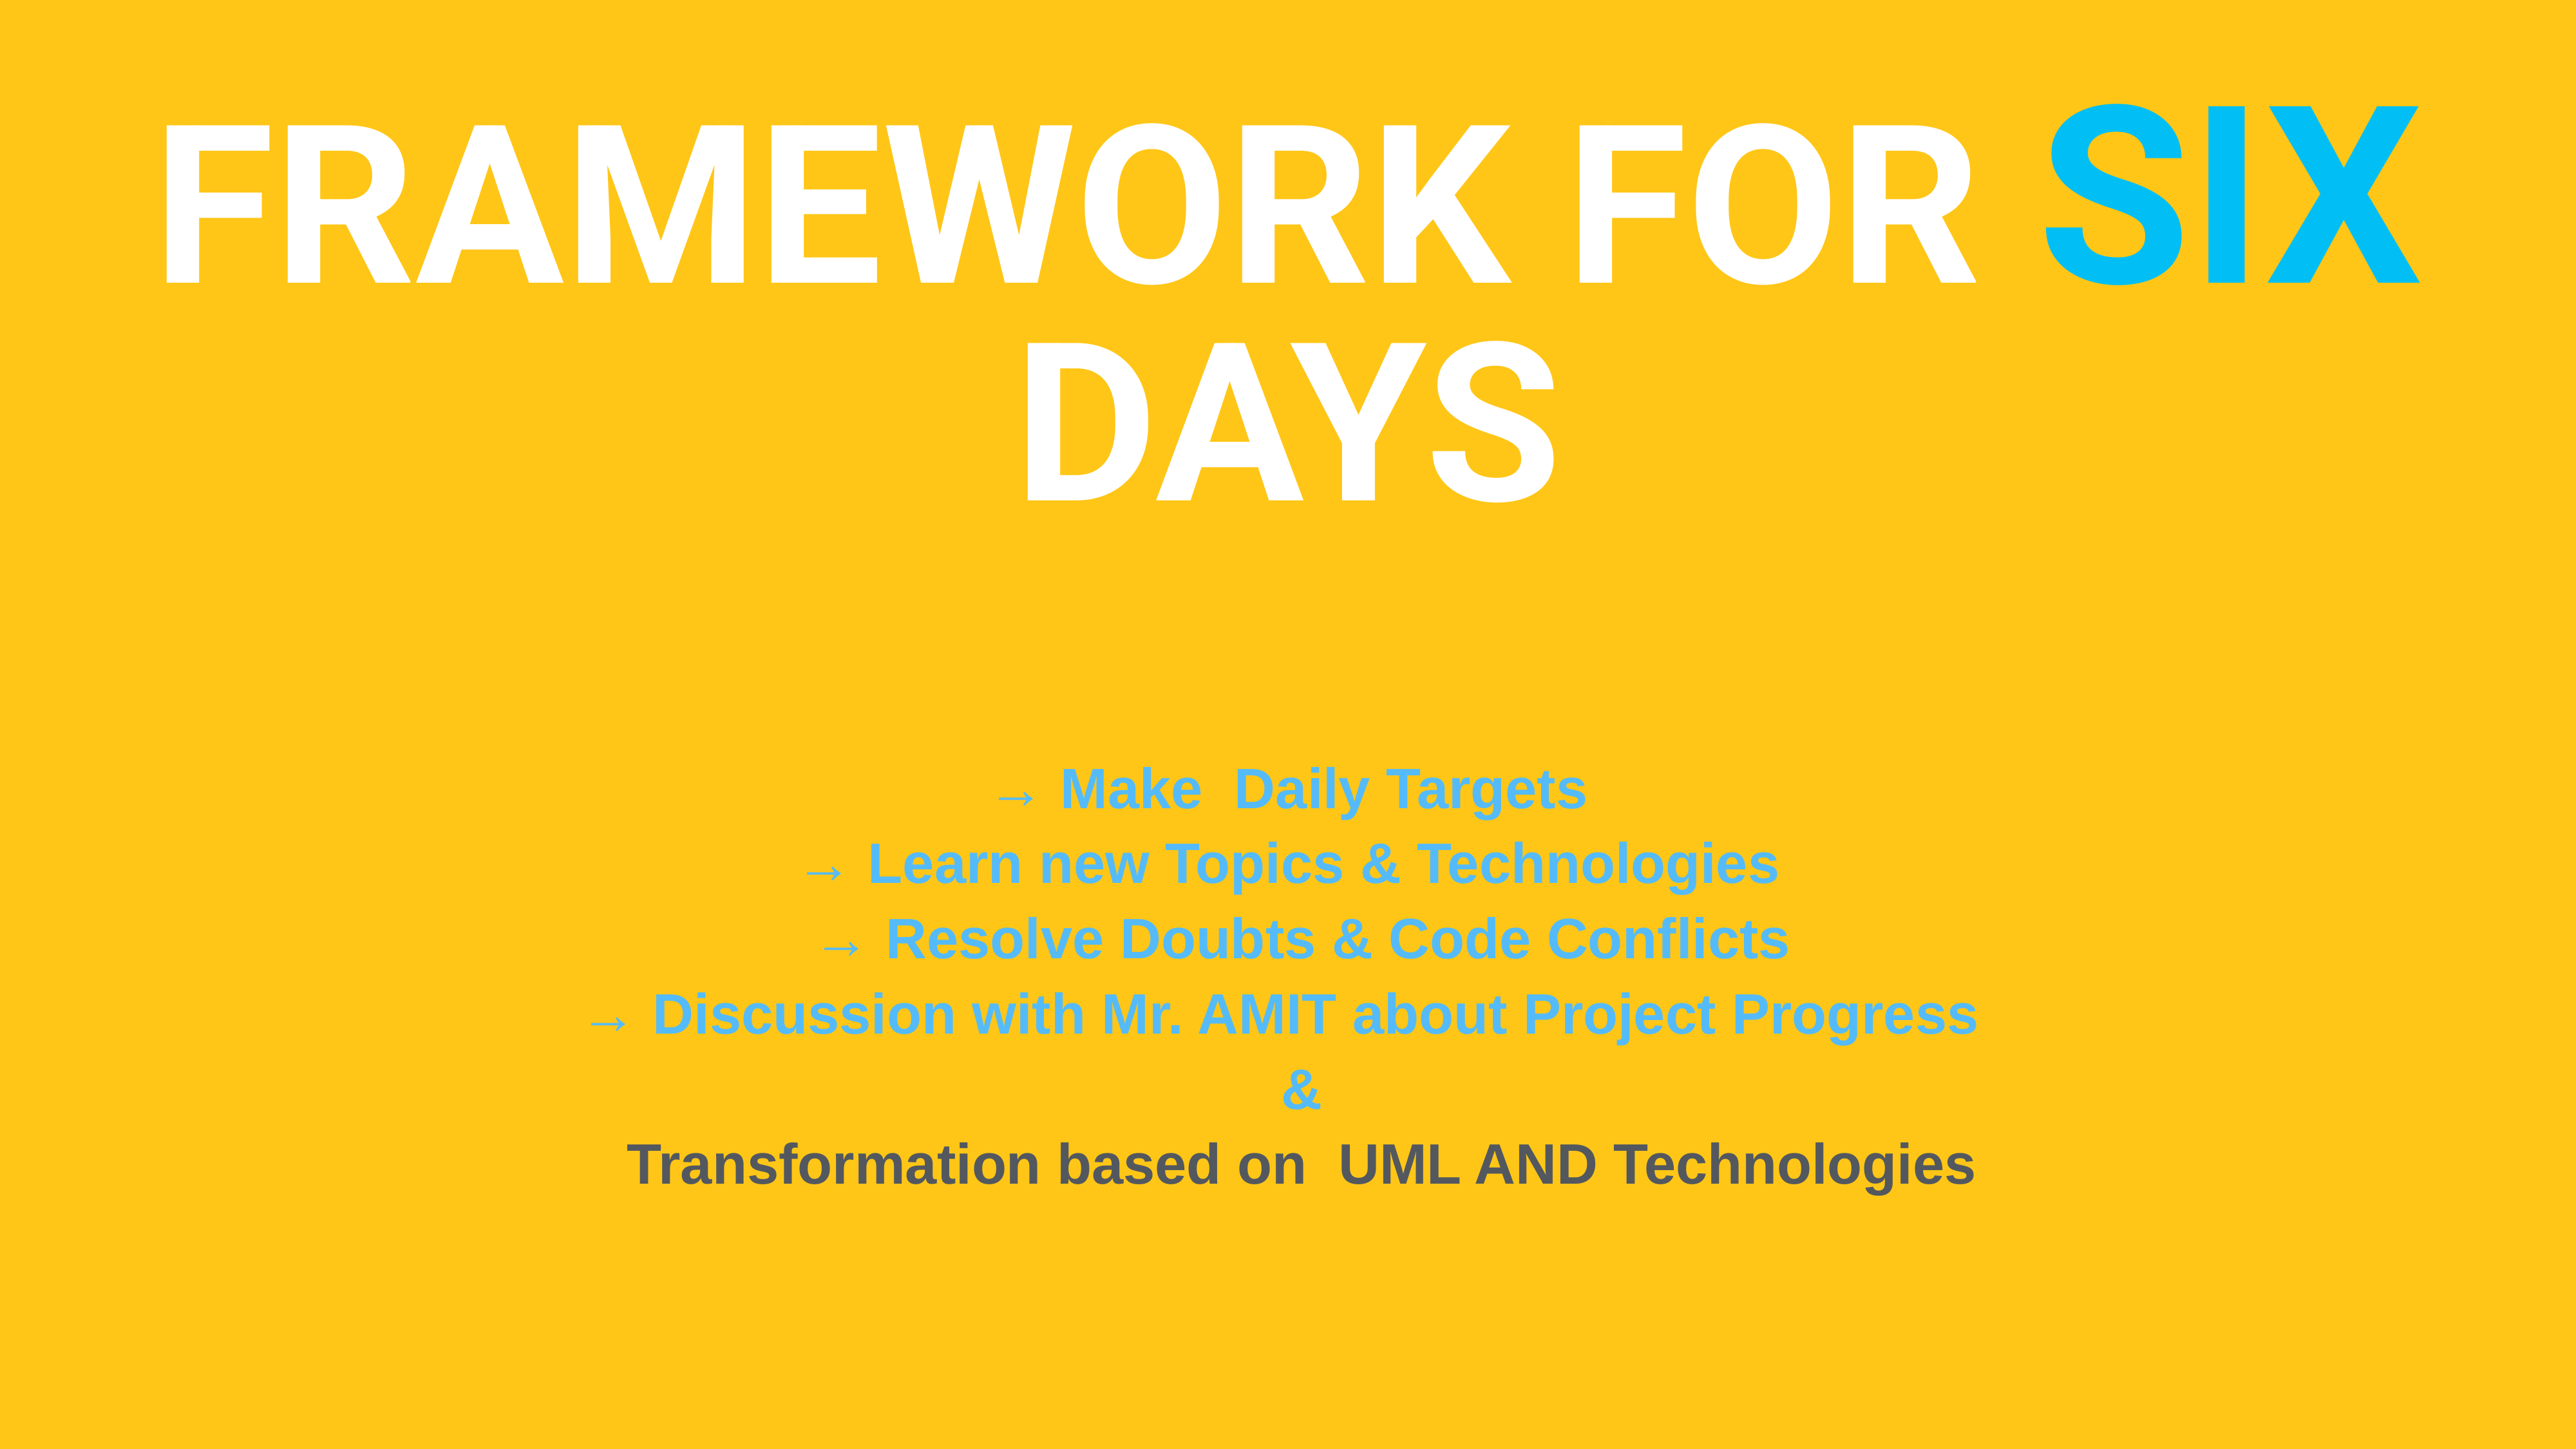

FRAMEWORK FOR SIX DAYS

→ Make  Daily Targets
→ Learn new Topics & Technologies
→ Resolve Doubts & Code Conflicts
→ Discussion with Mr. AMIT about Project Progress
&
Transformation based on  UML AND Technologies